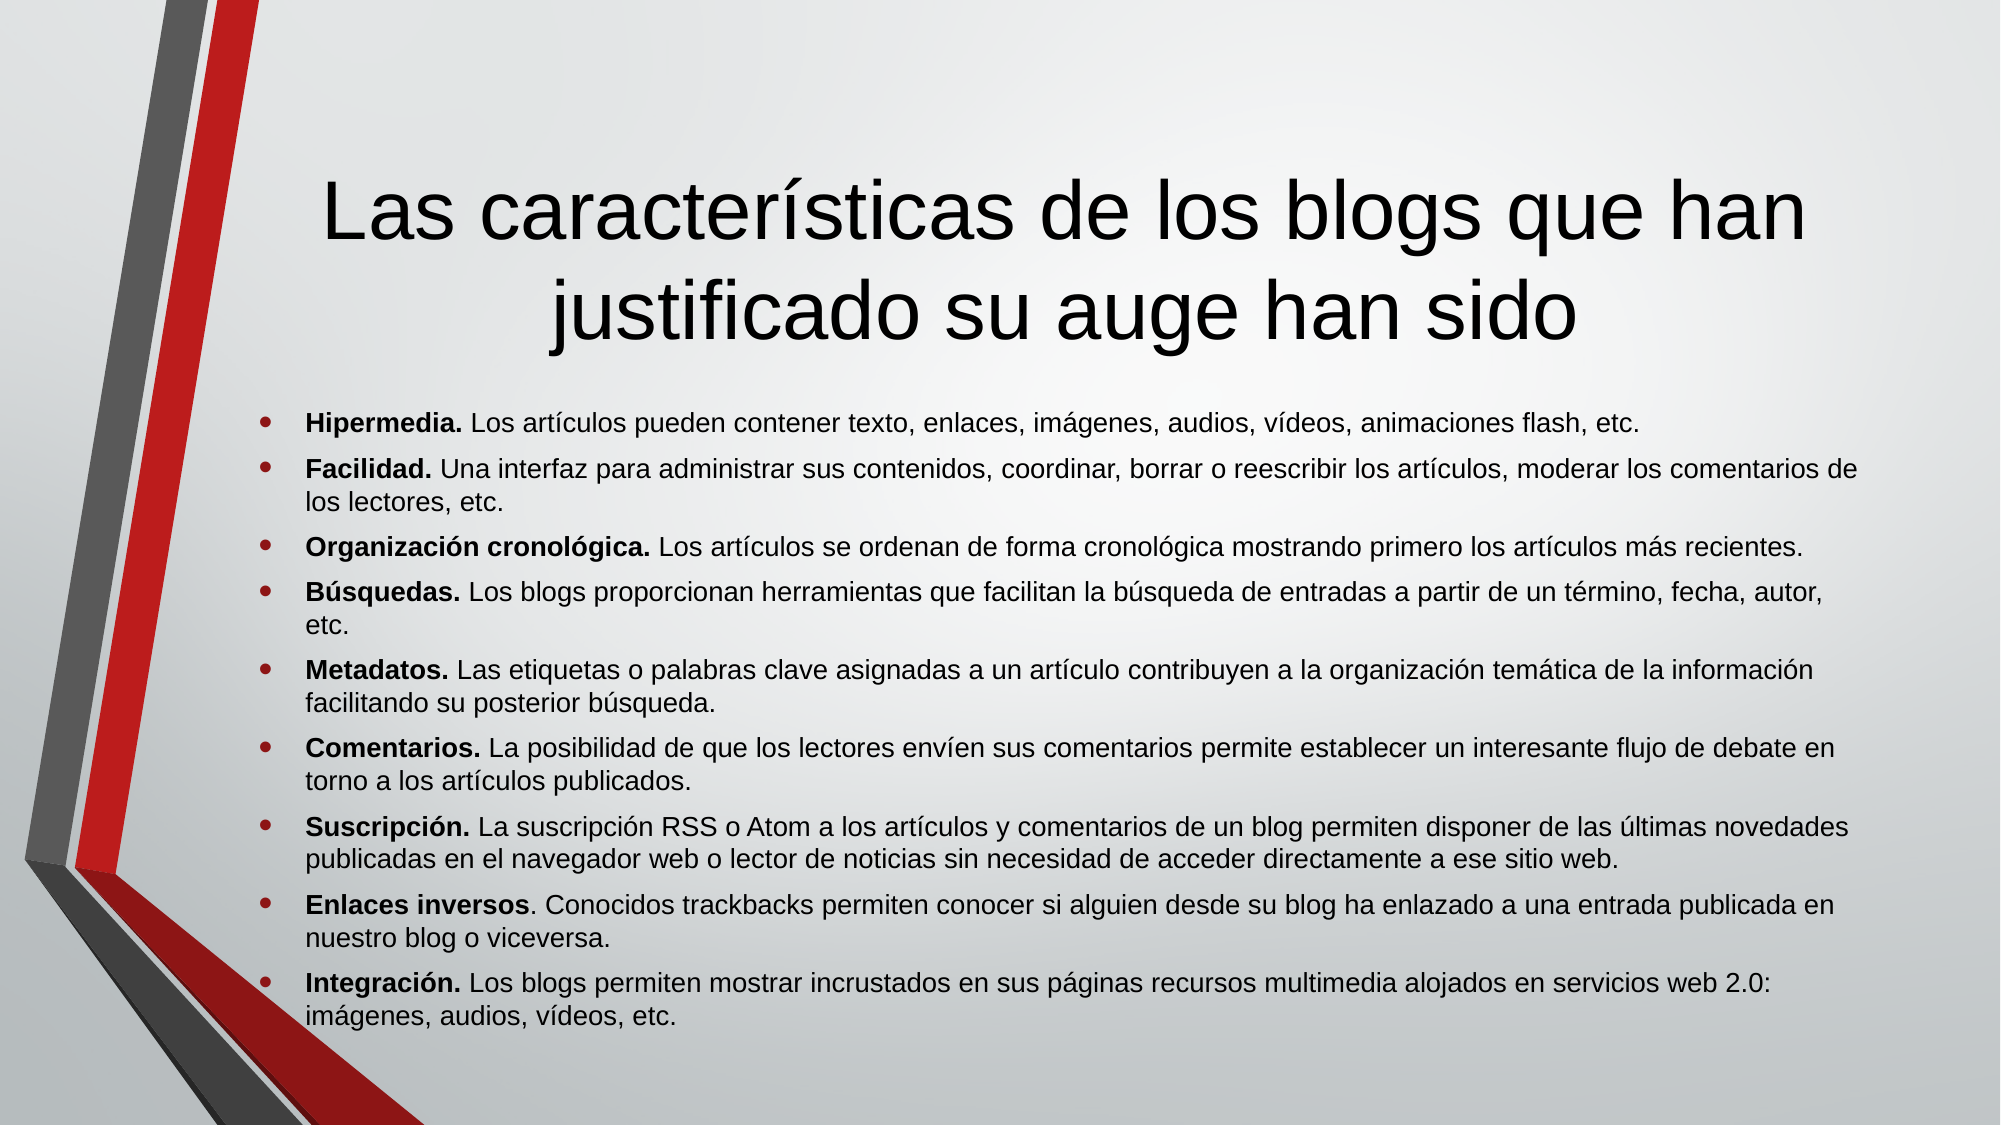

# Las características de los blogs que han justificado su auge han sido
Hipermedia. Los artículos pueden contener texto, enlaces, imágenes, audios, vídeos, animaciones flash, etc.
Facilidad. Una interfaz para administrar sus contenidos, coordinar, borrar o reescribir los artículos, moderar los comentarios de los lectores, etc.
Organización cronológica. Los artículos se ordenan de forma cronológica mostrando primero los artículos más recientes.
Búsquedas. Los blogs proporcionan herramientas que facilitan la búsqueda de entradas a partir de un término, fecha, autor, etc.
Metadatos. Las etiquetas o palabras clave asignadas a un artículo contribuyen a la organización temática de la información facilitando su posterior búsqueda.
Comentarios. La posibilidad de que los lectores envíen sus comentarios permite establecer un interesante flujo de debate en torno a los artículos publicados.
Suscripción. La suscripción RSS o Atom a los artículos y comentarios de un blog permiten disponer de las últimas novedades publicadas en el navegador web o lector de noticias sin necesidad de acceder directamente a ese sitio web.
Enlaces inversos. Conocidos trackbacks permiten conocer si alguien desde su blog ha enlazado a una entrada publicada en nuestro blog o viceversa.
Integración. Los blogs permiten mostrar incrustados en sus páginas recursos multimedia alojados en servicios web 2.0: imágenes, audios, vídeos, etc.